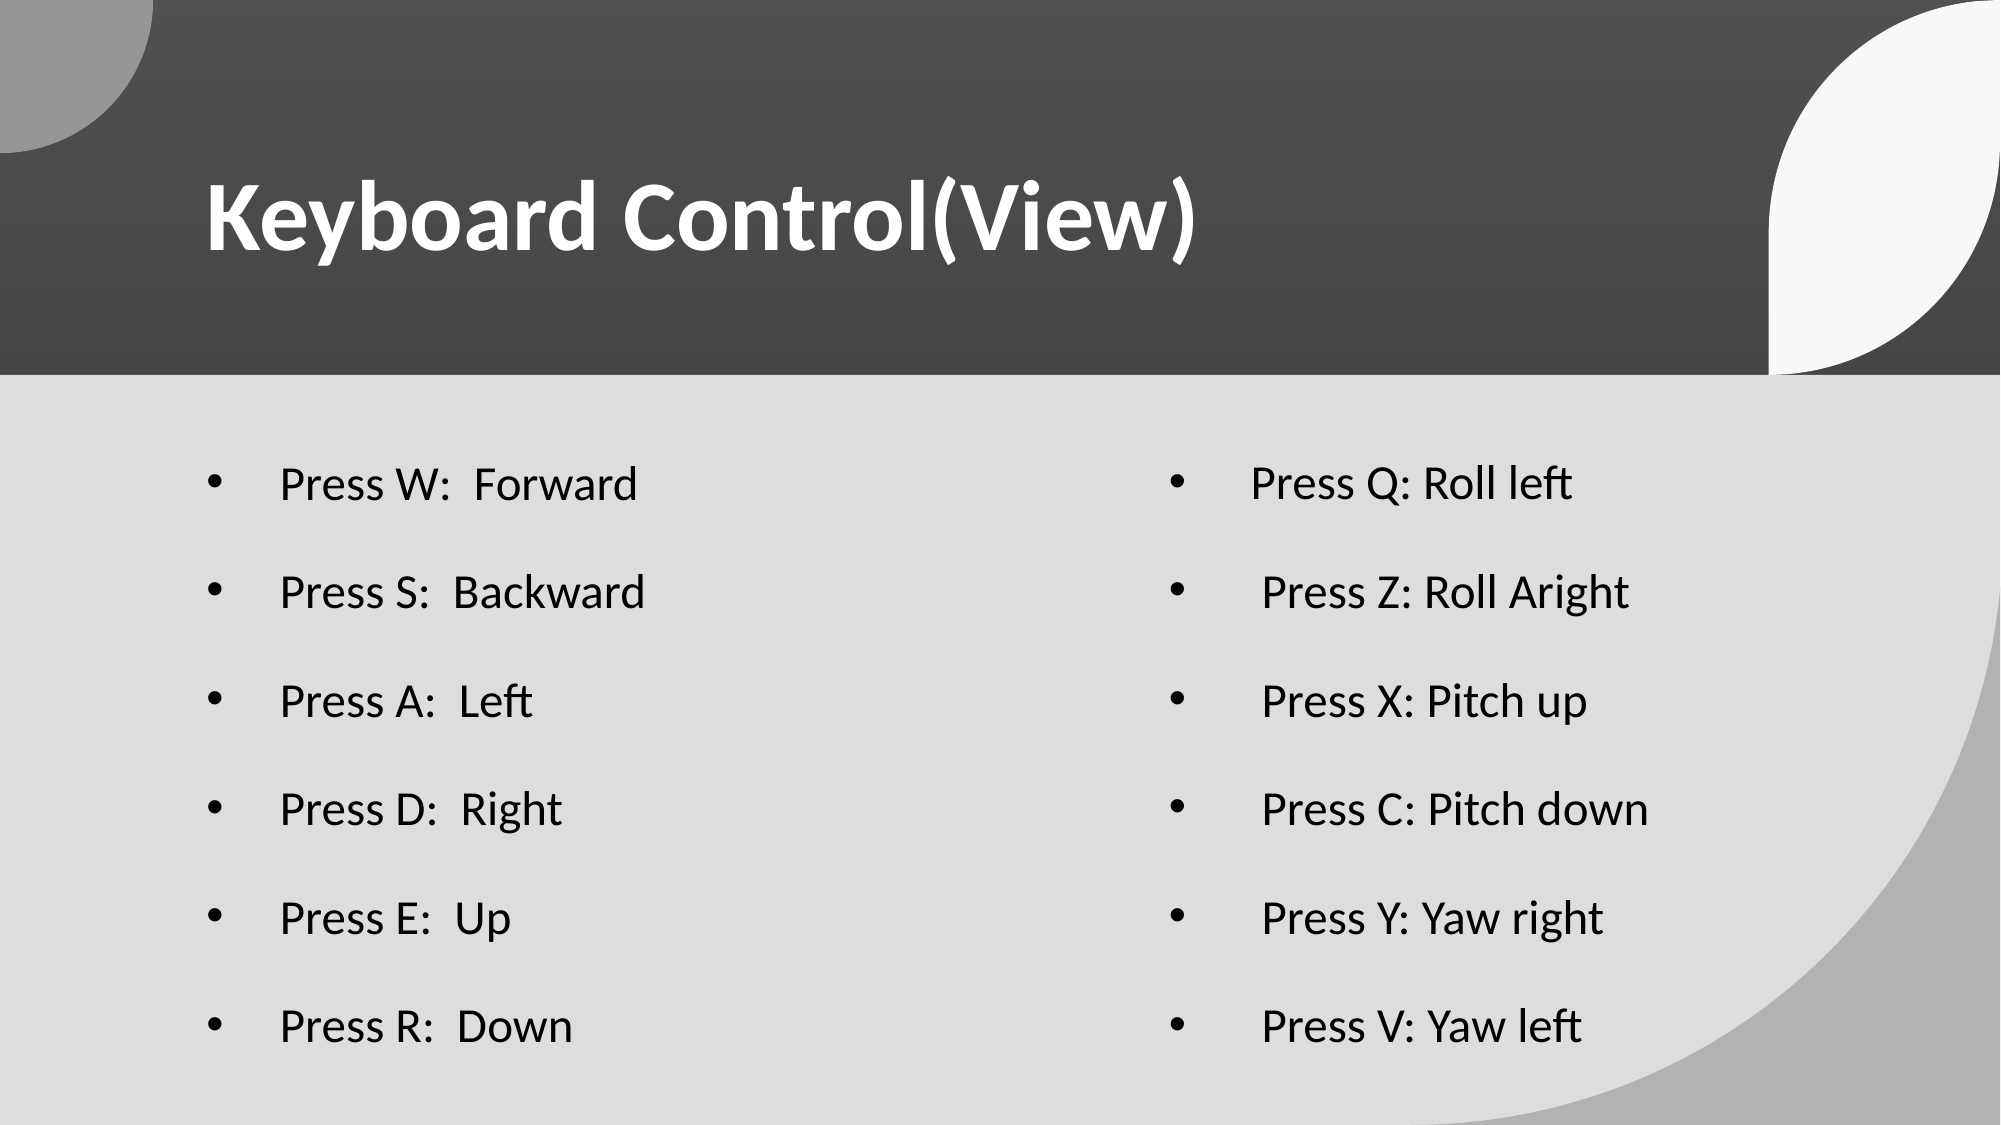

# Keyboard Control(View)
Press Q: Roll left
 Press Z: Roll Aright
 Press X: Pitch up
 Press C: Pitch down
 Press Y: Yaw right
 Press V: Yaw left
Press W:  Forward
Press S:  Backward
Press A:  Left
Press D:  Right
Press E:  Up
Press R:  Down